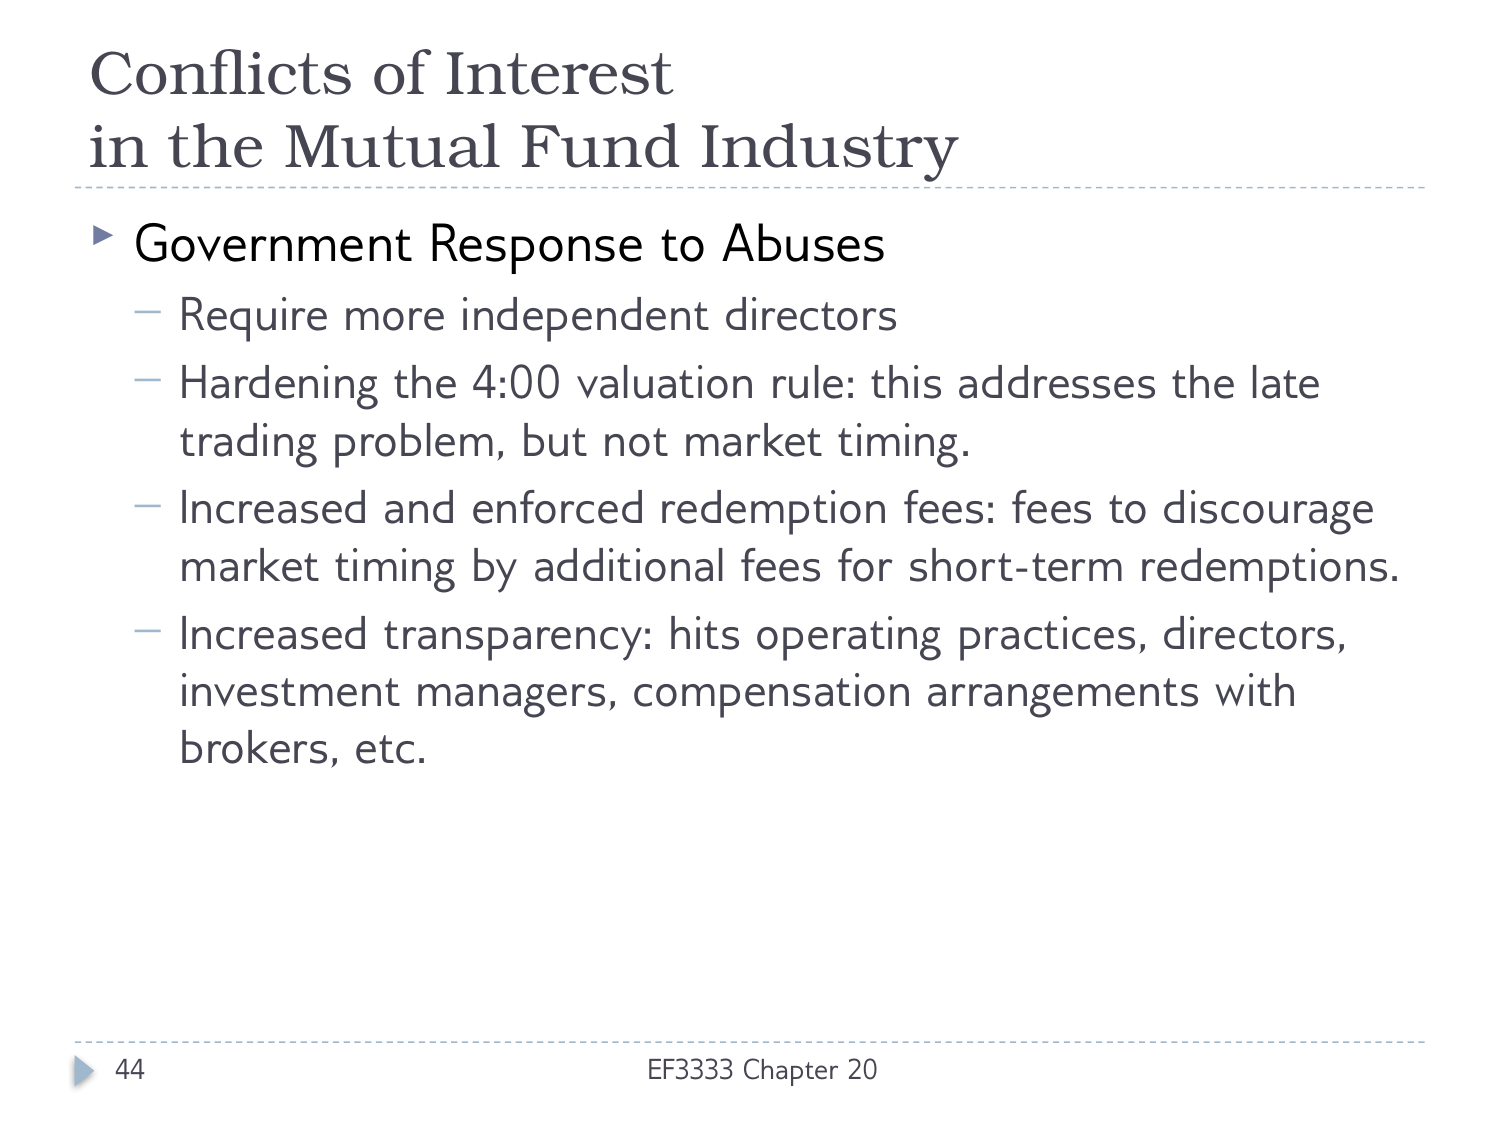

# Conflicts of Interest in the Mutual Fund Industry
Government Response to Abuses
Require more independent directors
Hardening the 4:00 valuation rule: this addresses the late trading problem, but not market timing.
Increased and enforced redemption fees: fees to discourage market timing by additional fees for short-term redemptions.
Increased transparency: hits operating practices, directors, investment managers, compensation arrangements with brokers, etc.
44
EF3333 Chapter 20